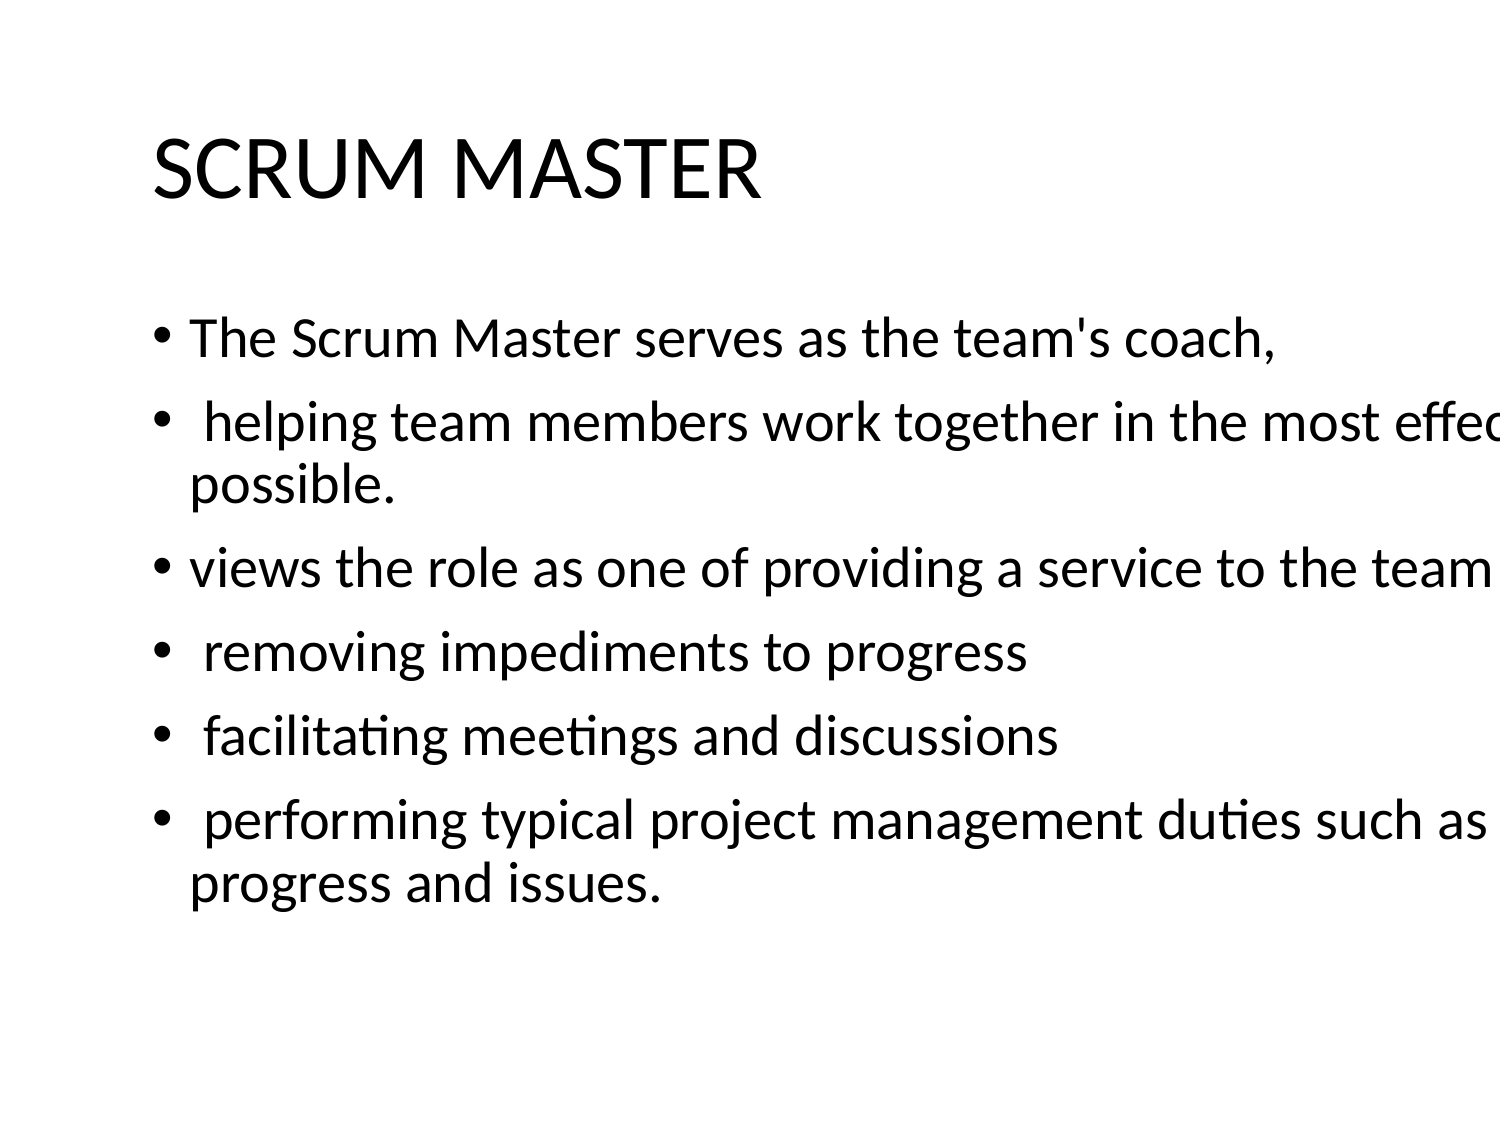

# SCRUM MASTER
The Scrum Master serves as the team's coach,
 helping team members work together in the most effective manner possible.
views the role as one of providing a service to the team
 removing impediments to progress
 facilitating meetings and discussions
 performing typical project management duties such as tracking progress and issues.